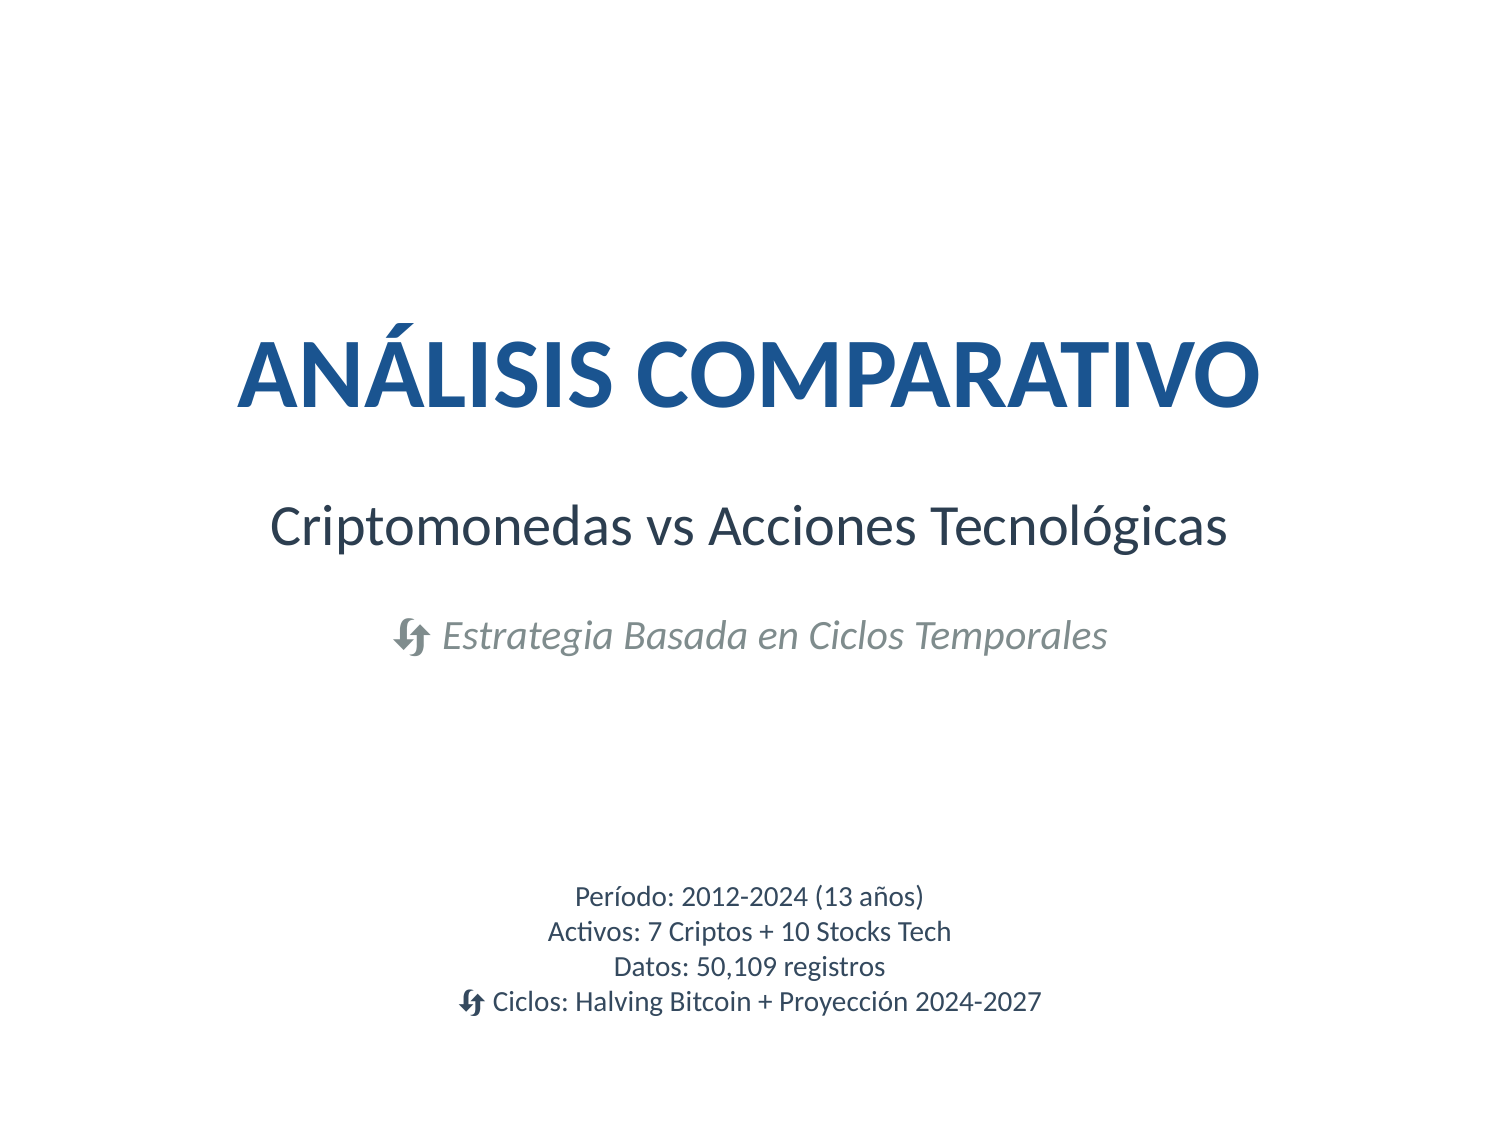

ANÁLISIS COMPARATIVO
Criptomonedas vs Acciones Tecnológicas
🔄 Estrategia Basada en Ciclos Temporales

Período: 2012-2024 (13 años)
Activos: 7 Criptos + 10 Stocks Tech
Datos: 50,109 registros
🔄 Ciclos: Halving Bitcoin + Proyección 2024-2027